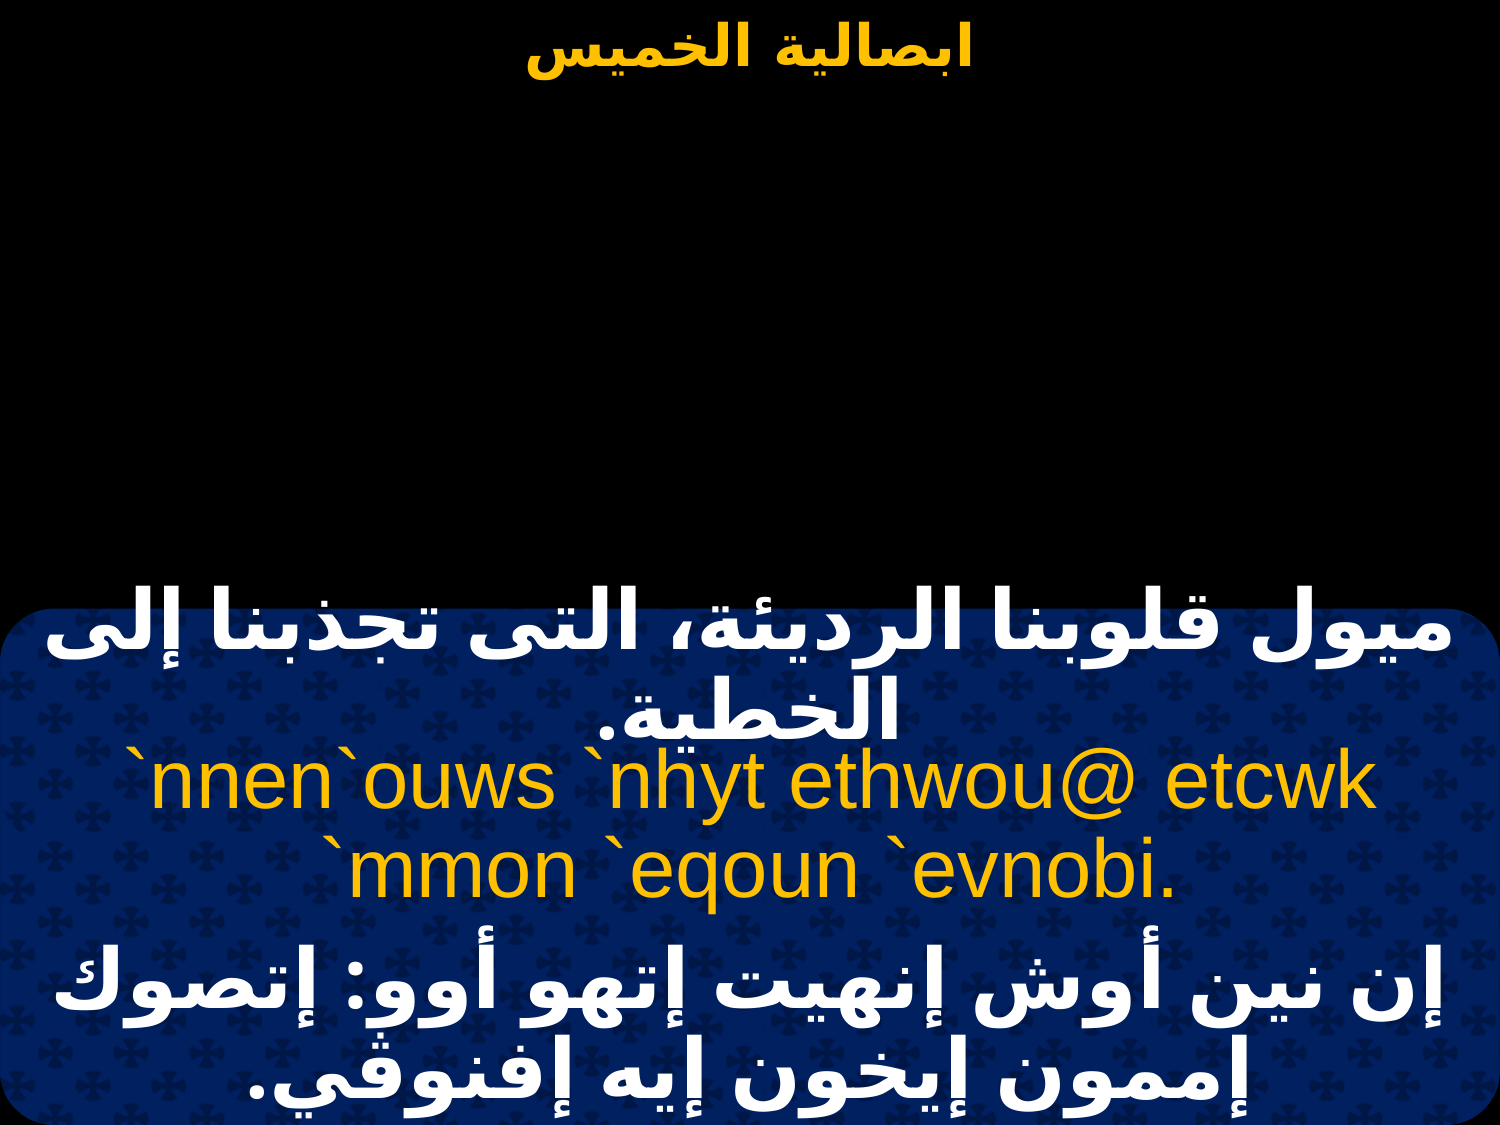

#
ميول قلوبنا الرديئة، التى تجذبنا إلى الخطية.
`nnen`ouws `nhyt ethwou@ etcwk `mmon `eqoun `evnobi.
إن نين أوش إنهيت إتهو أوو: إتصوك إممون إيخون إيه إفنوڤي.